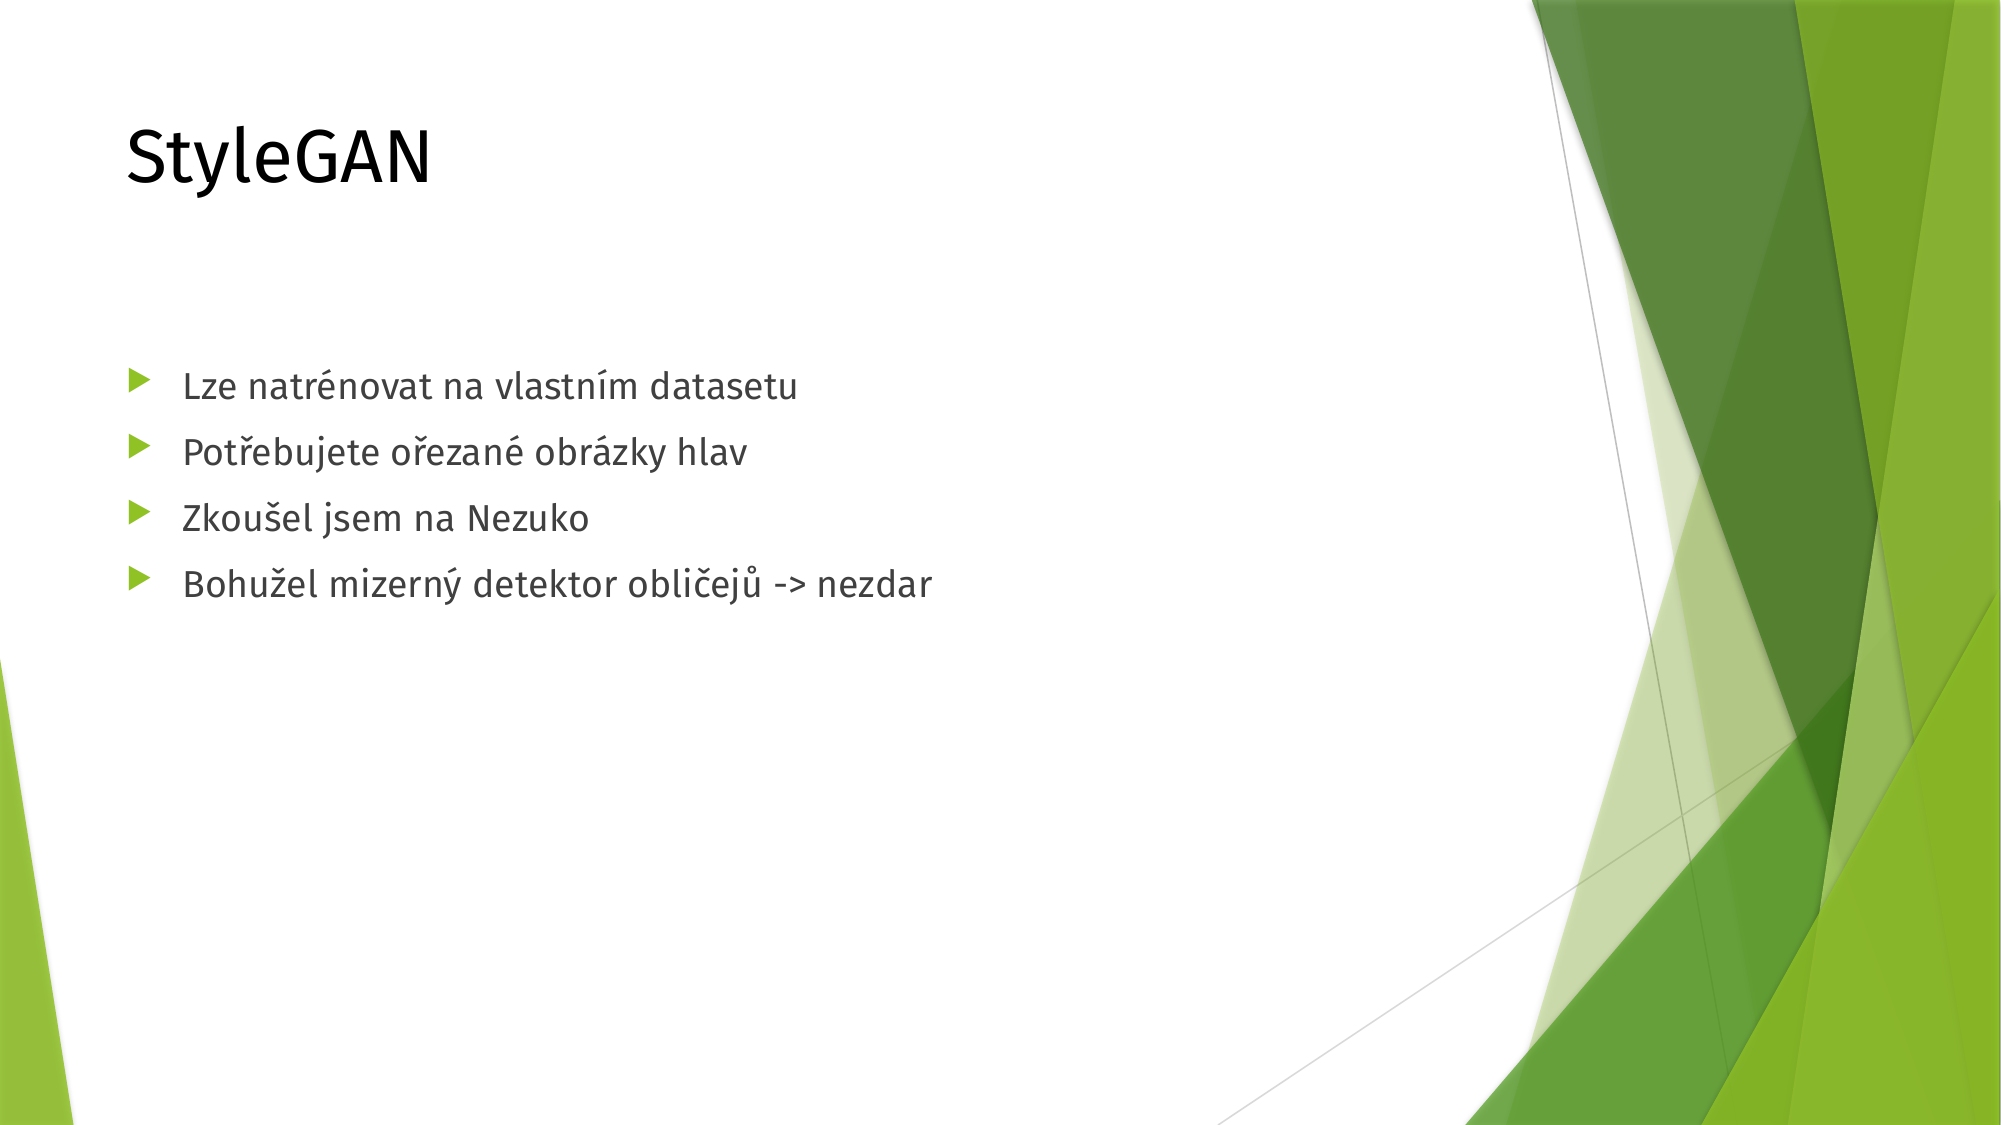

# StyleGAN
Lze natrénovat na vlastním datasetu
Potřebujete ořezané obrázky hlav
Zkoušel jsem na Nezuko
Bohužel mizerný detektor obličejů -> nezdar